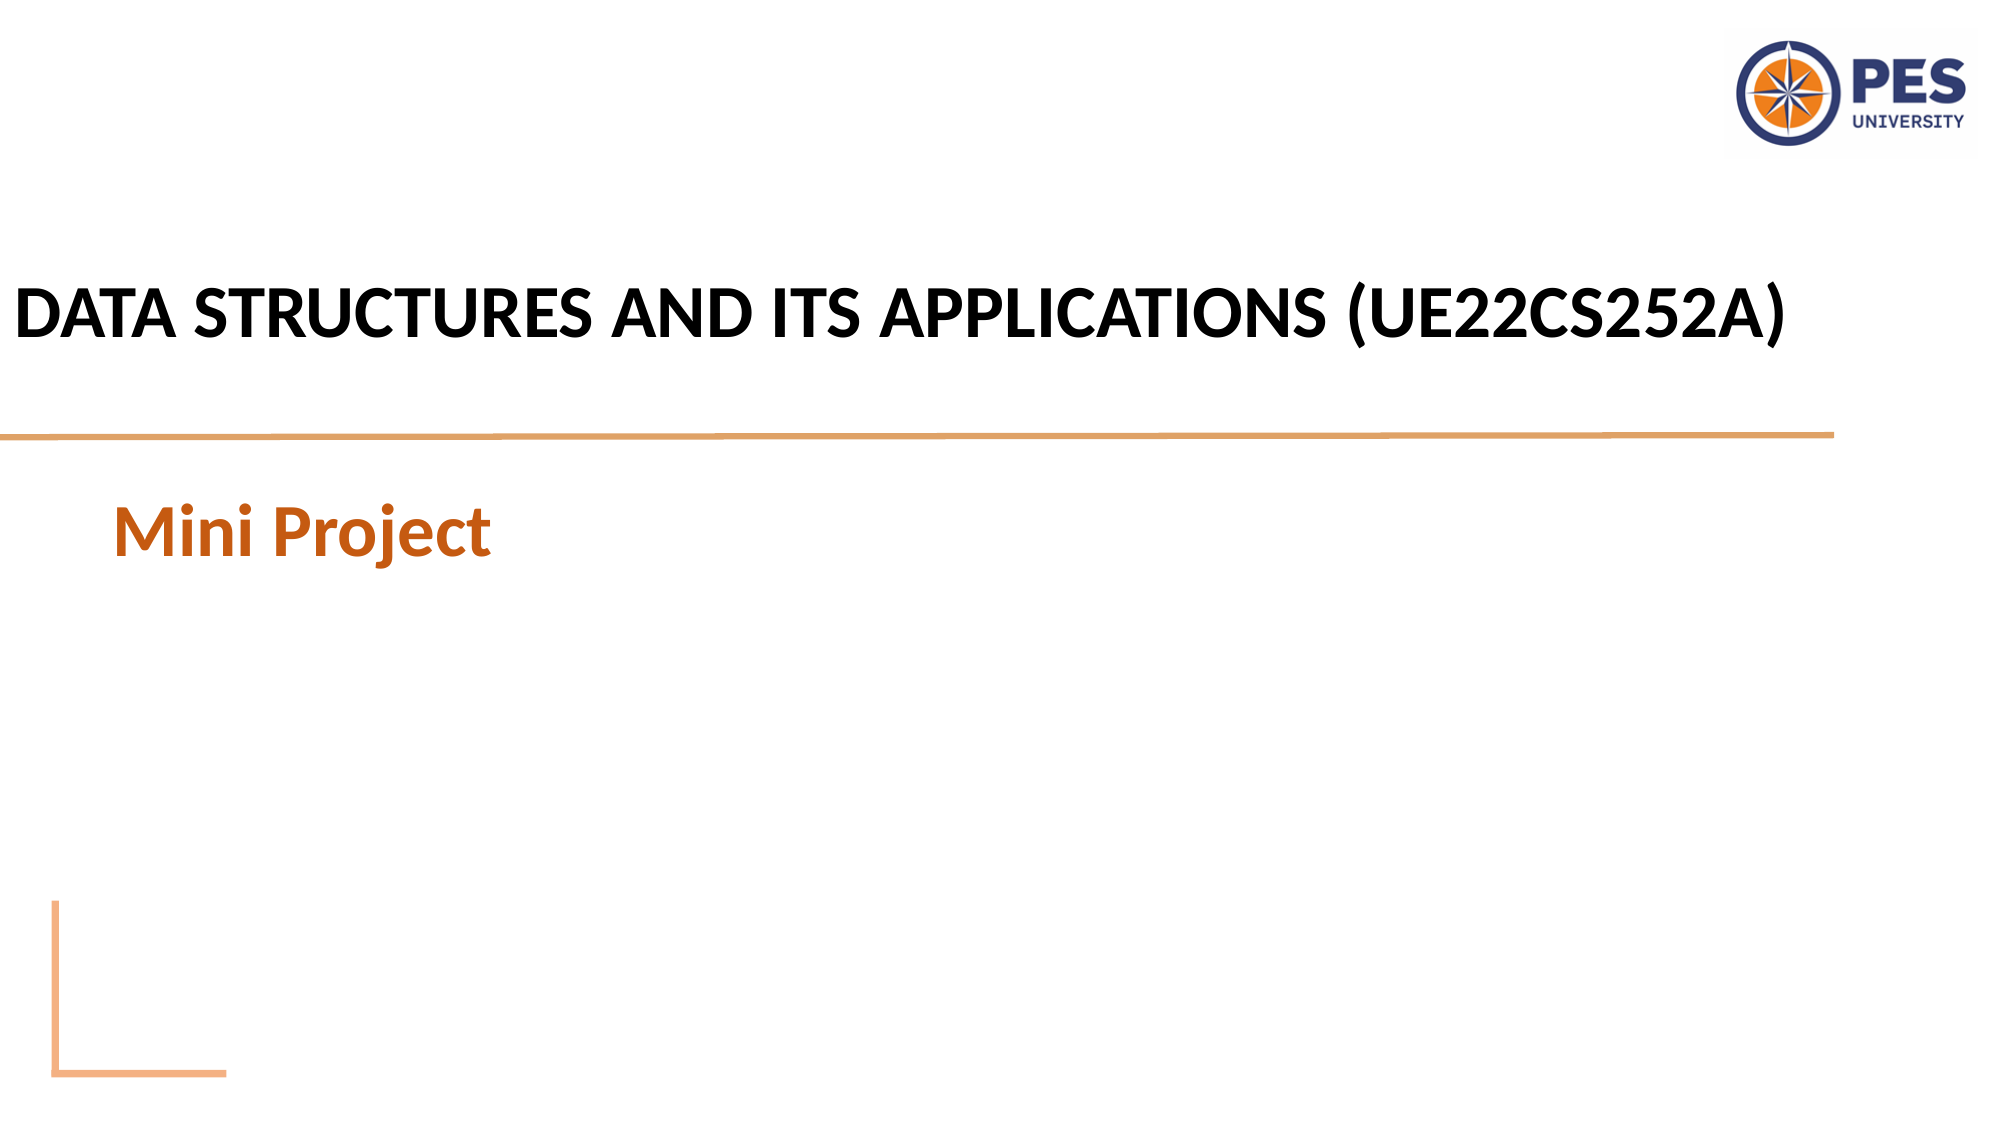

DATA STRUCTURES AND ITS APPLICATIONS (UE22CS252A)
Mini Project